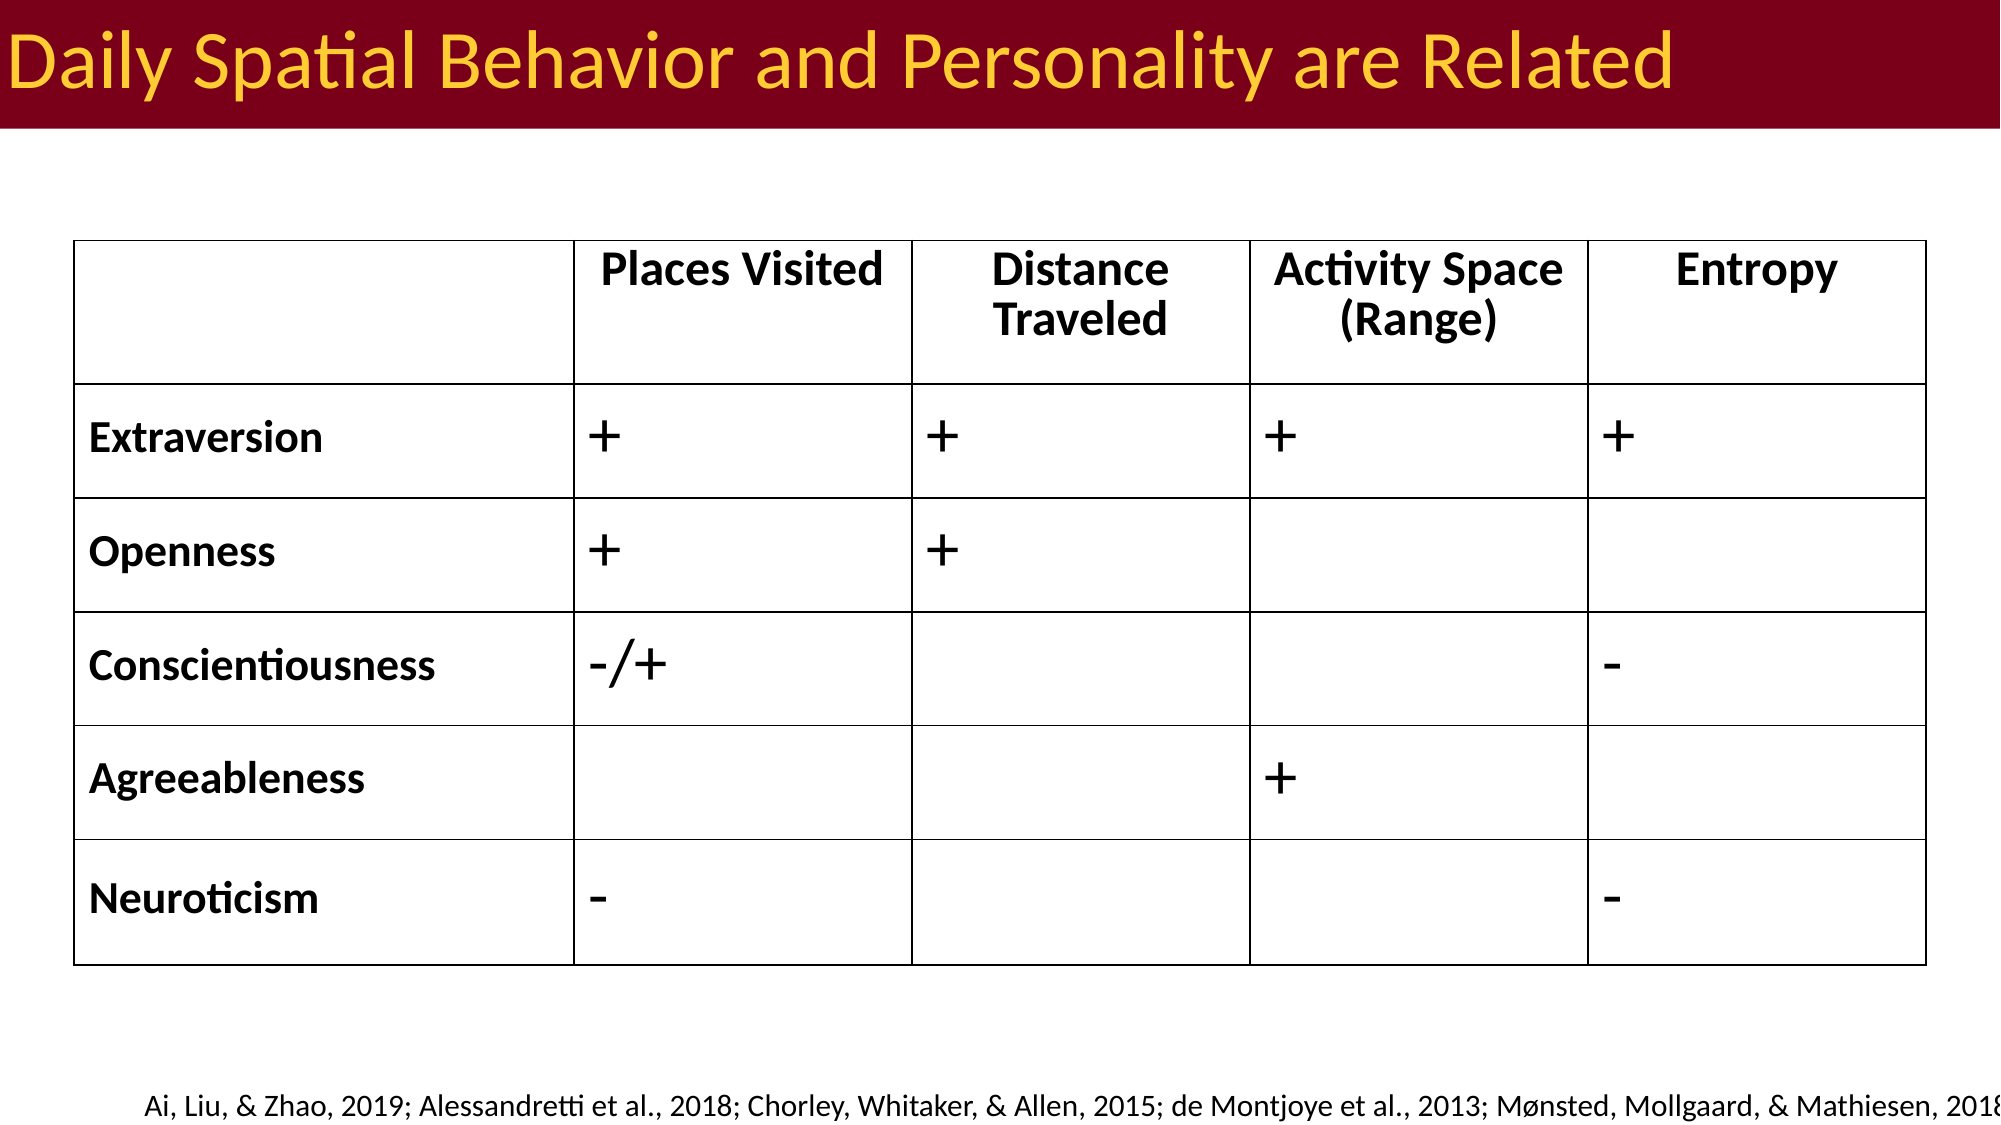

Daily Spatial Behavior and Personality are Related
Spatial Behavior and Personality are Related
Personality and Spatial Behavior Are Related

|  | Places Visited | Distance Traveled | Activity Space (Range) | Entropy |
| --- | --- | --- | --- | --- |
| Extraversion | + | + | + | + |
| Openness | + | + |  |  |
| Conscientiousness | -/+ |  |  | - |
| Agreeableness |  |  | + |  |
| Neuroticism | - |  |  | - |
Ai, Liu, & Zhao, 2019; Alessandretti et al., 2018; Chorley, Whitaker, & Allen, 2015; de Montjoye et al., 2013; Mønsted, Mollgaard, & Mathiesen, 2018